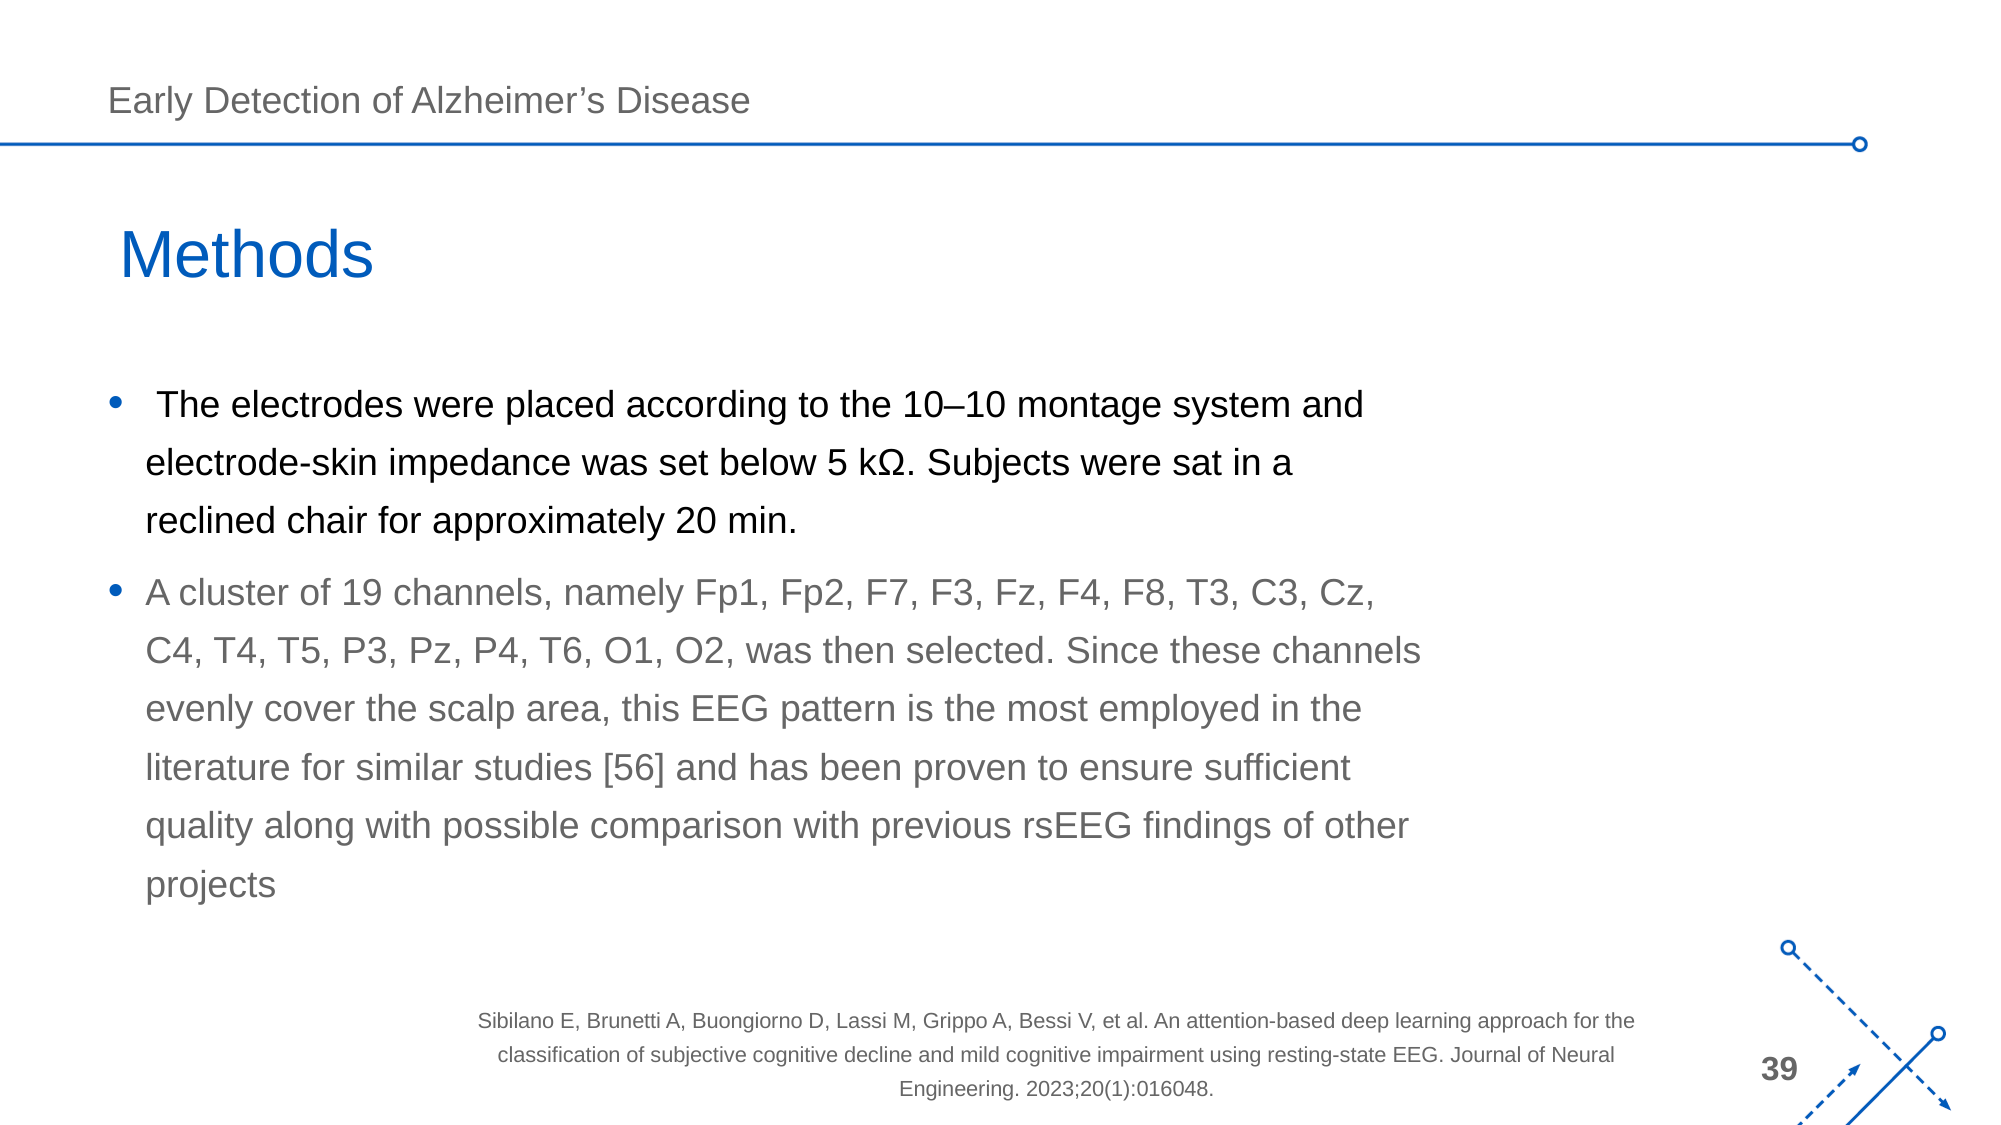

# Methods
 The electrodes were placed according to the 10–10 montage system and electrode-skin impedance was set below 5 kΩ. Subjects were sat in a reclined chair for approximately 20 min.
A cluster of 19 channels, namely Fp1, Fp2, F7, F3, Fz, F4, F8, T3, C3, Cz, C4, T4, T5, P3, Pz, P4, T6, O1, O2, was then selected. Since these channels evenly cover the scalp area, this EEG pattern is the most employed in the literature for similar studies [56] and has been proven to ensure sufficient quality along with possible comparison with previous rsEEG findings of other projects
Sibilano E, Brunetti A, Buongiorno D, Lassi M, Grippo A, Bessi V, et al. An attention-based deep learning approach for the classification of subjective cognitive decline and mild cognitive impairment using resting-state EEG. Journal of Neural Engineering. 2023;20(1):016048.